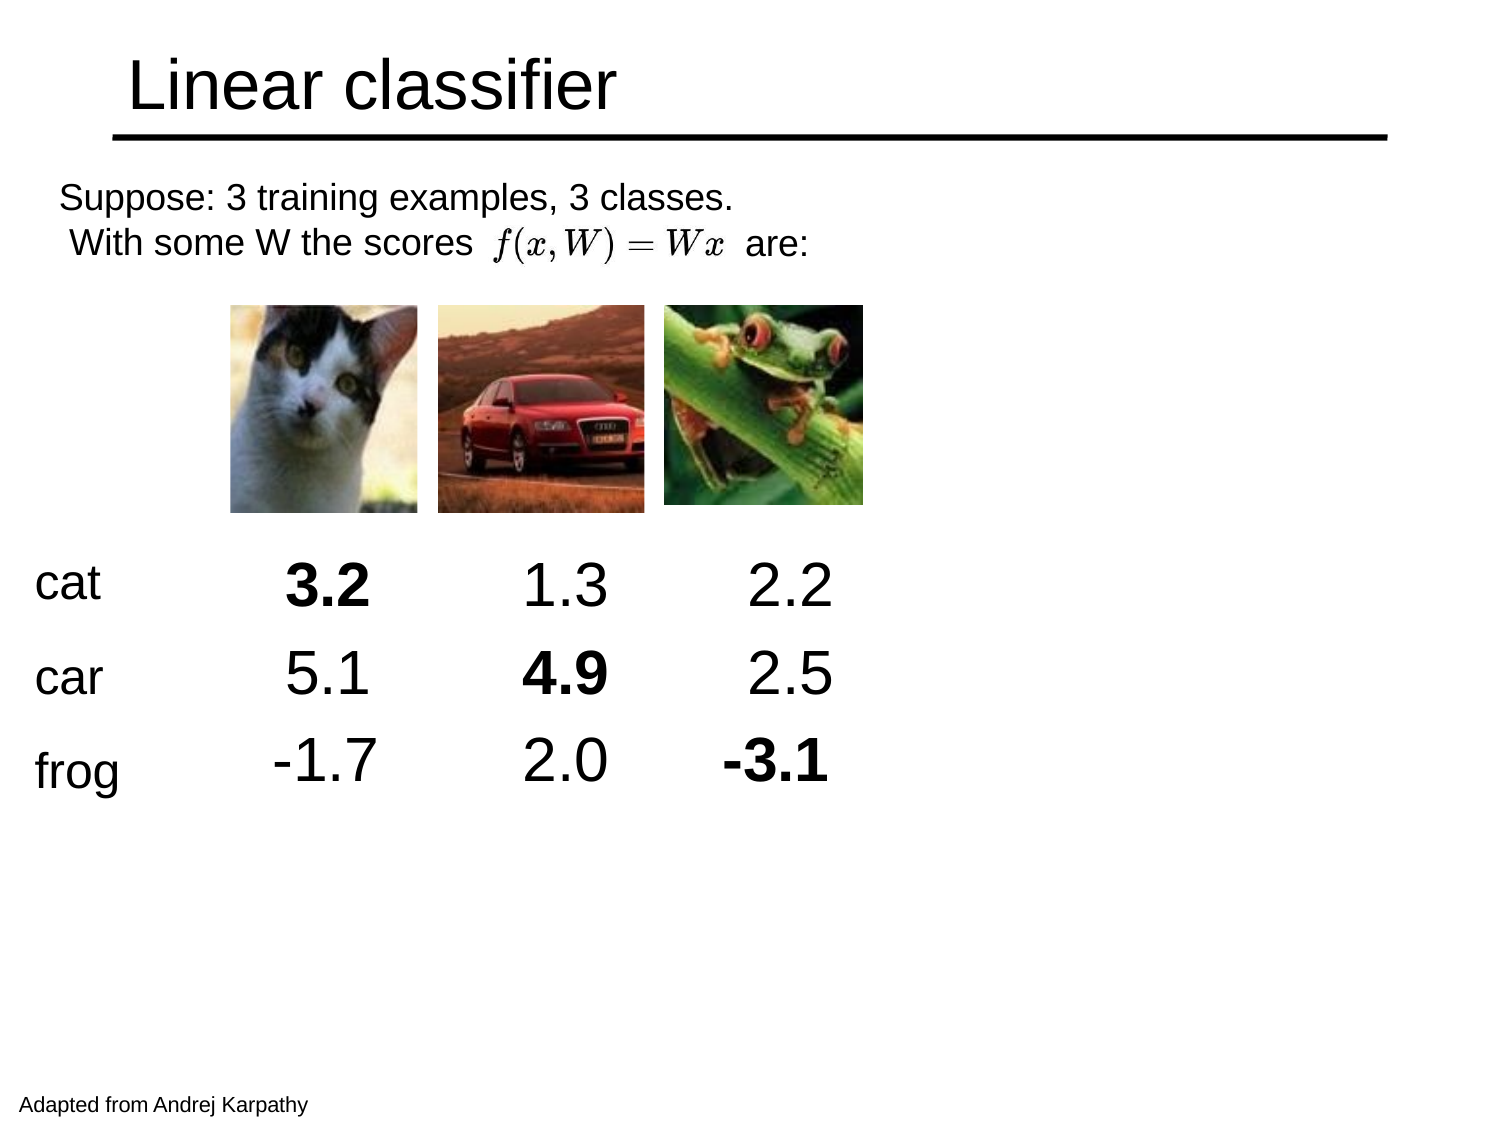

# Linear classifier
Suppose: 3 training examples, 3 classes.  With some W the scores
are:

cat  car  frog
3.2
5.1
-1.7
1.3
4.9
2.0
2.2
2.5
-3.1
Adapted from Andrej Karpathy